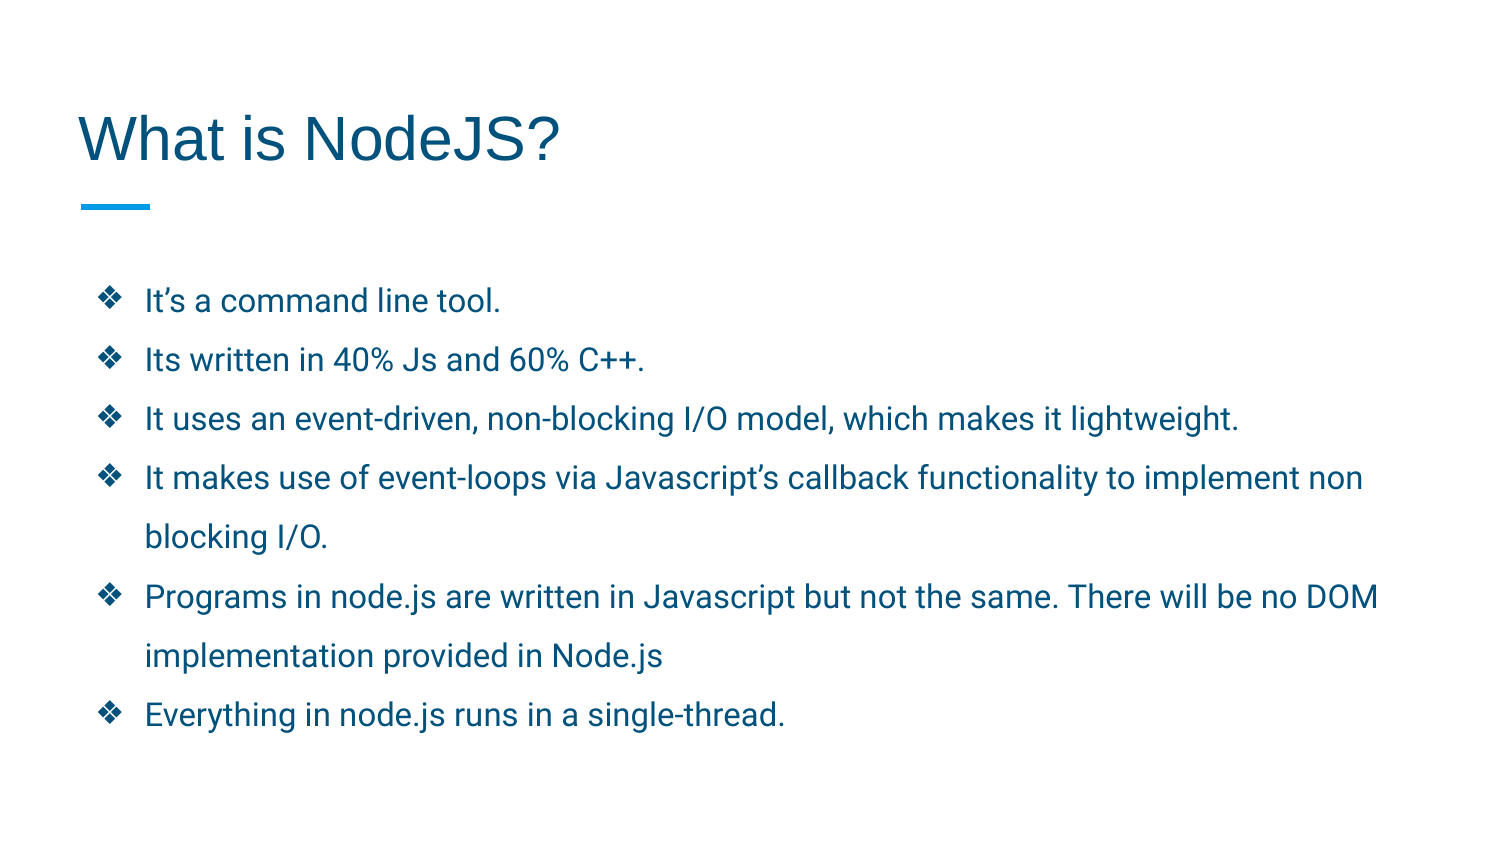

# What is NodeJS?
It’s a command line tool.
Its written in 40% Js and 60% C++.
It uses an event-driven, non-blocking I/O model, which makes it lightweight.
It makes use of event-loops via Javascript’s callback functionality to implement non blocking I/O.
Programs in node.js are written in Javascript but not the same. There will be no DOM implementation provided in Node.js
Everything in node.js runs in a single-thread.